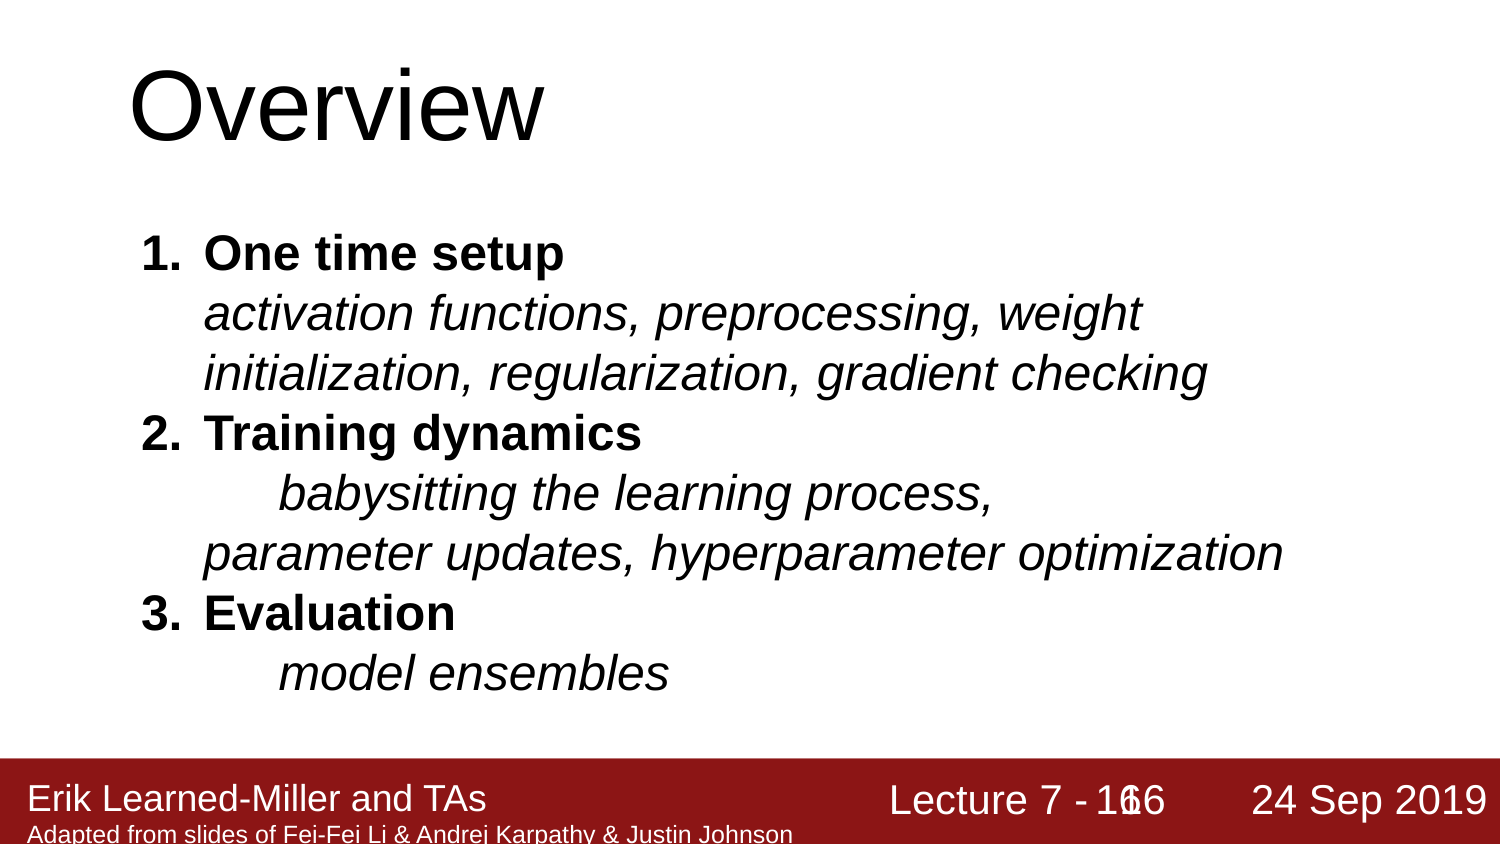

Overview

One time setup
activation functions, preprocessing, weight initialization, regularization, gradient checking
Training dynamics
	babysitting the learning process,
parameter updates, hyperparameter optimization
Evaluation
	model ensembles
16
16